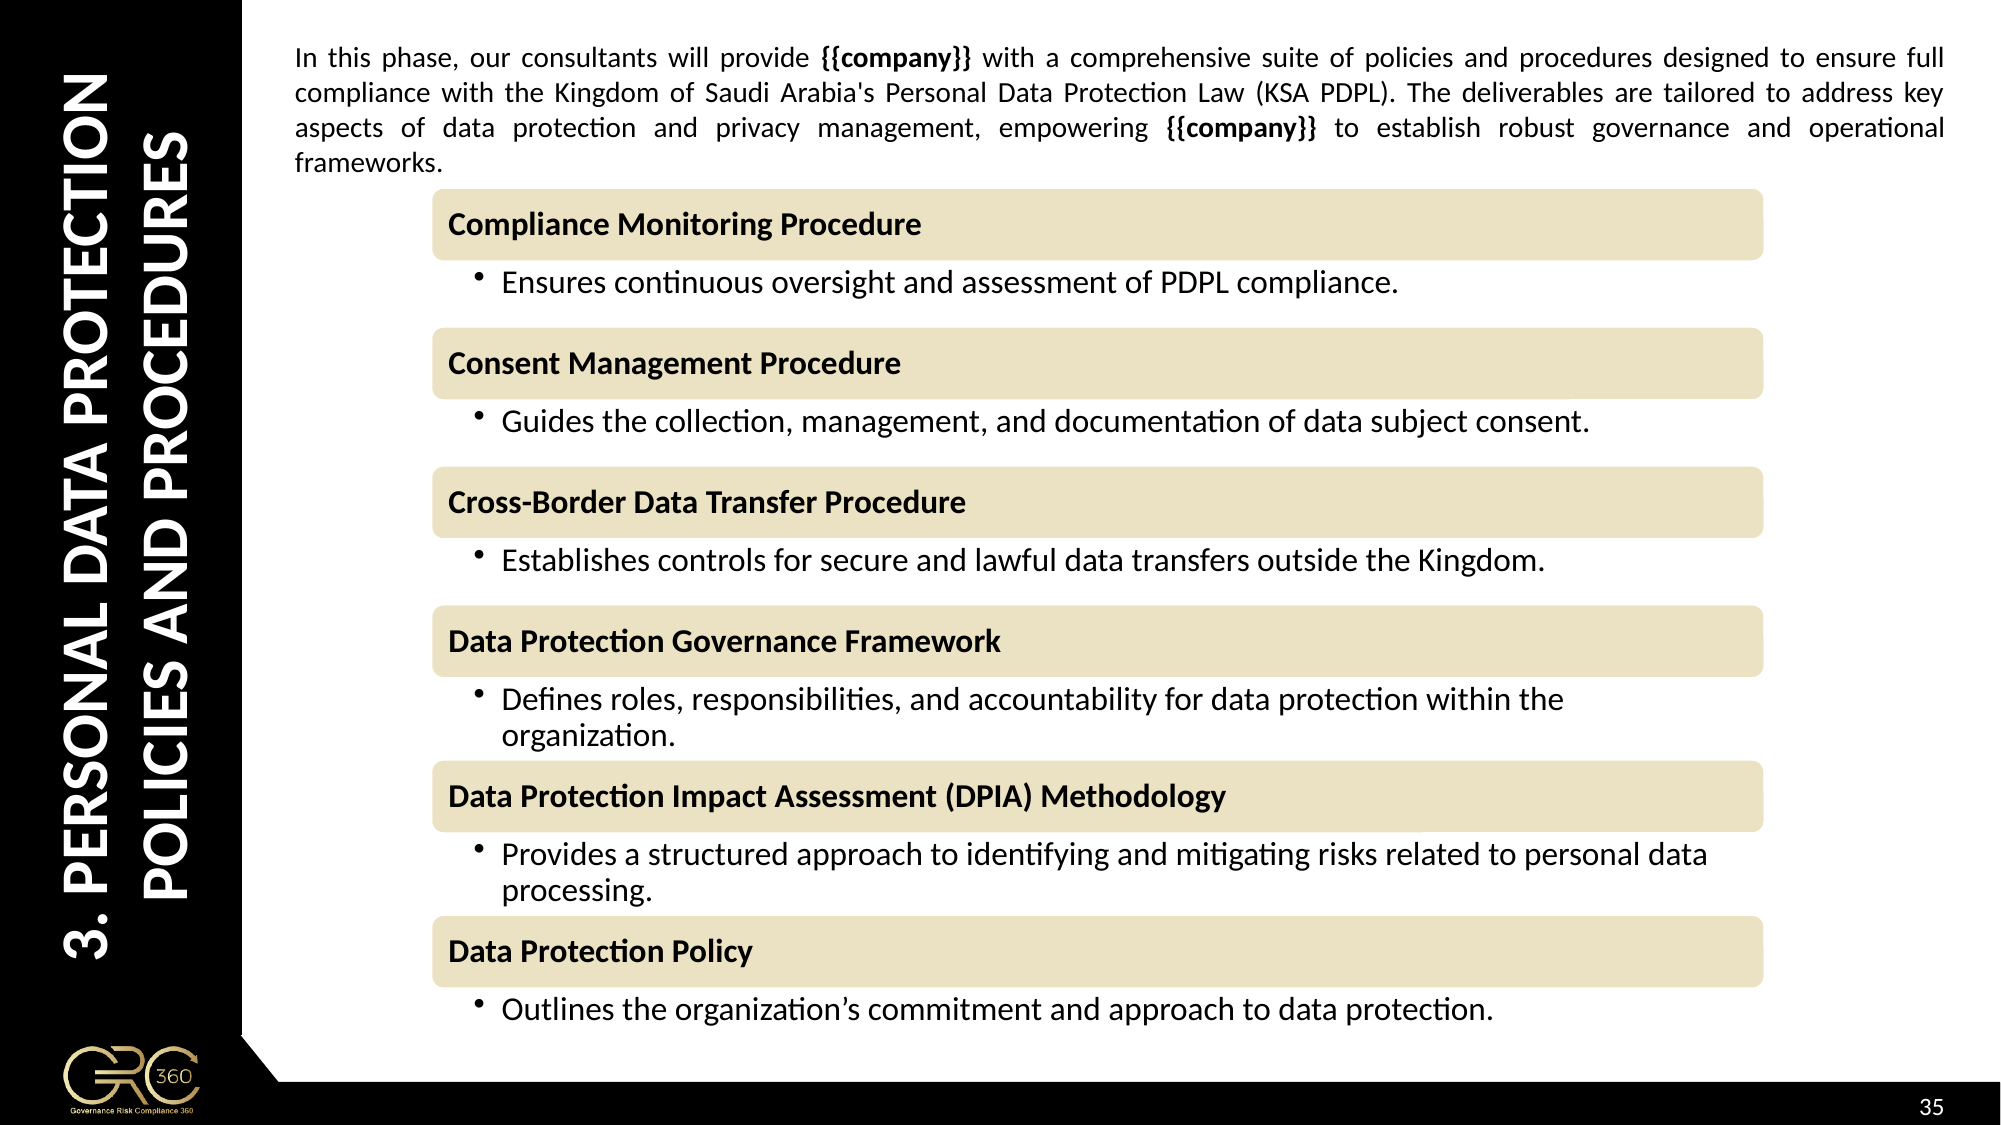

3. PERSONAL DATA PROTECTION POLICIES AND PROCEDURES
In this phase, our consultants will provide {{company}} with a comprehensive suite of policies and procedures designed to ensure full compliance with the Kingdom of Saudi Arabia's Personal Data Protection Law (KSA PDPL). The deliverables are tailored to address key aspects of data protection and privacy management, empowering {{company}} to establish robust governance and operational frameworks.
Compliance Monitoring Procedure
Ensures continuous oversight and assessment of PDPL compliance.
Consent Management Procedure
Guides the collection, management, and documentation of data subject consent.
Cross-Border Data Transfer Procedure
Establishes controls for secure and lawful data transfers outside the Kingdom.
Data Protection Governance Framework
Defines roles, responsibilities, and accountability for data protection within the organization.
Data Protection Impact Assessment (DPIA) Methodology
Provides a structured approach to identifying and mitigating risks related to personal data processing.
Data Protection Policy
Outlines the organization’s commitment and approach to data protection.